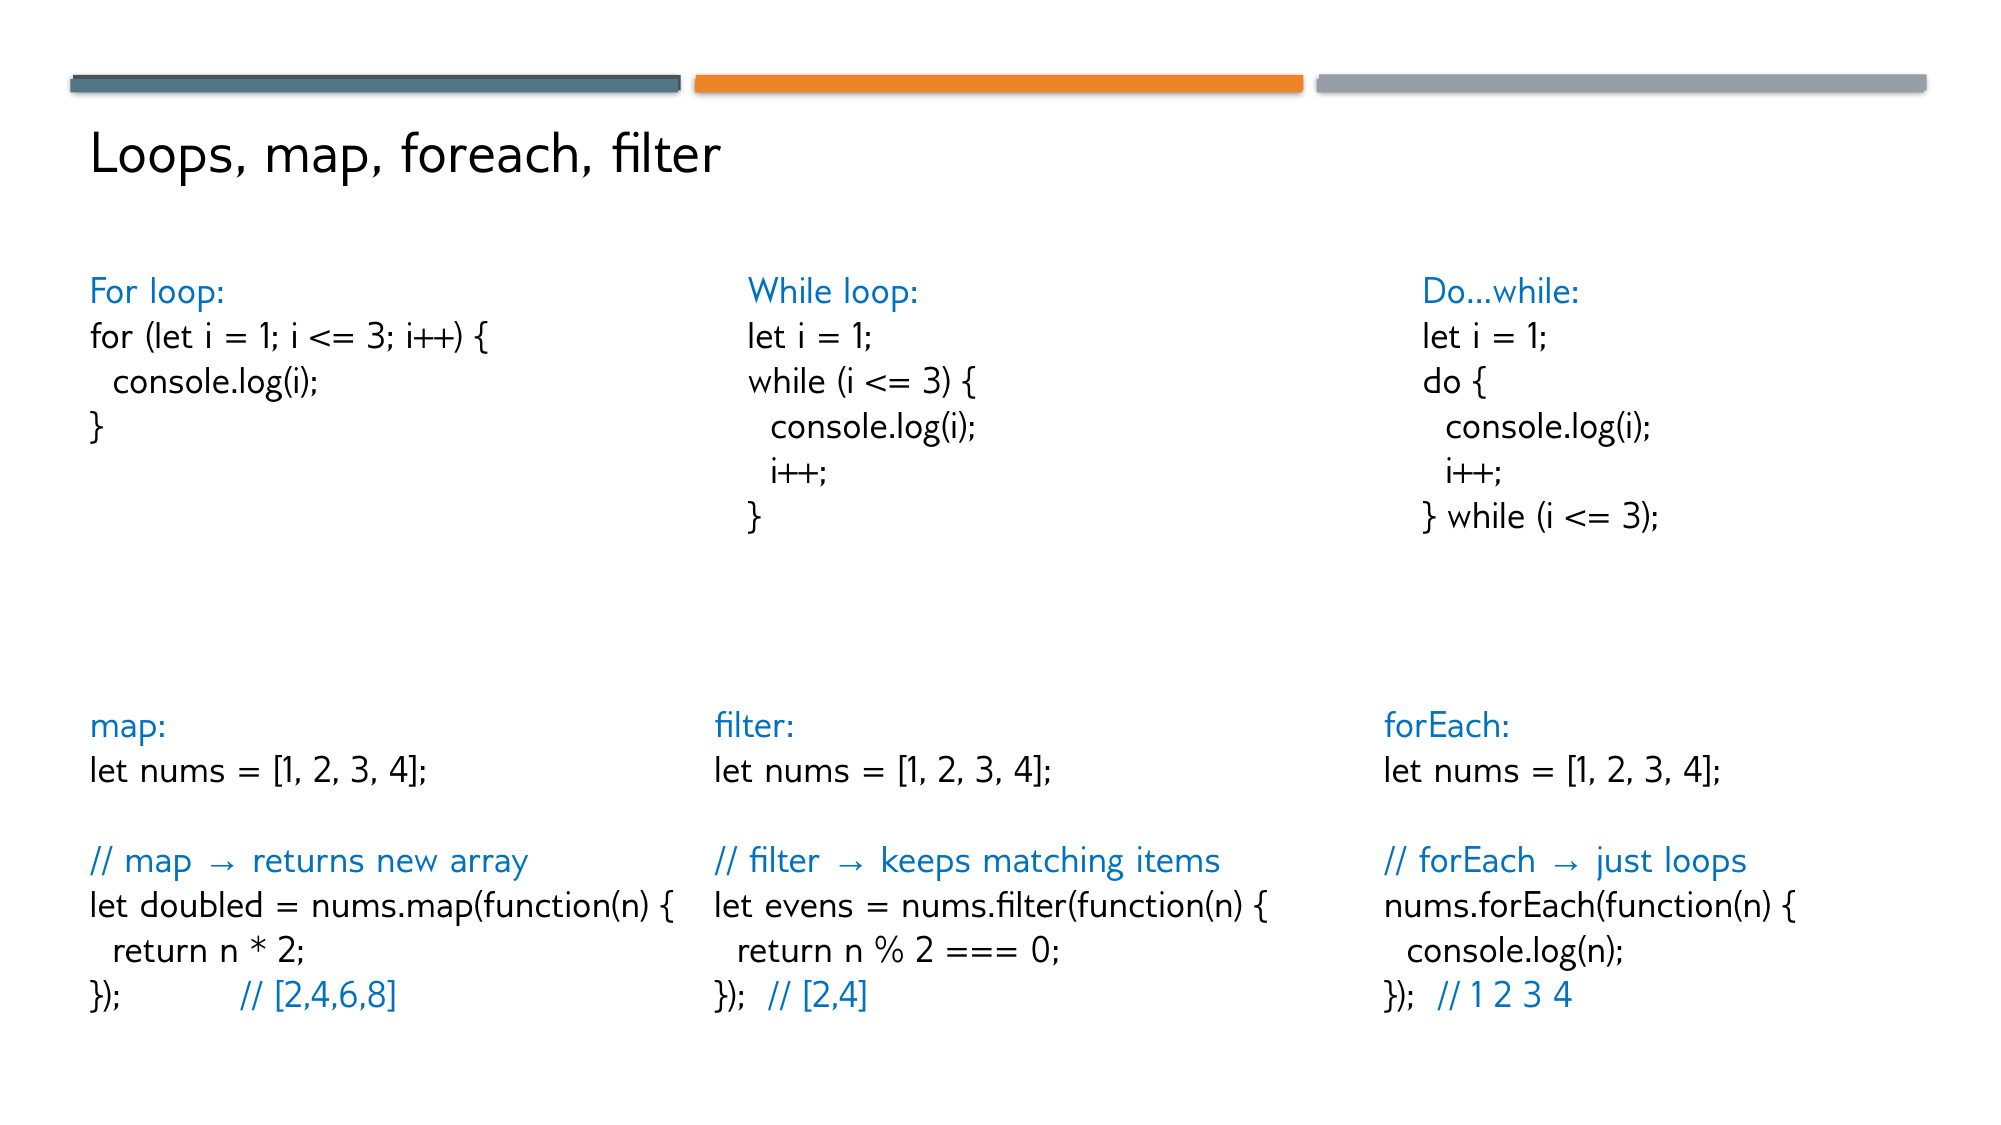

# Loops, map, foreach, filter
For loop:
for (let i = 1; i <= 3; i++) {
  console.log(i);
}
While loop:
let i = 1;
while (i <= 3) {
  console.log(i);
  i++;
}
Do…while:
let i = 1;
do {
  console.log(i);
  i++;
} while (i <= 3);
map:
let nums = [1, 2, 3, 4];

// map → returns new array
let doubled = nums.map(function(n) {
  return n * 2;
}); 	// [2,4,6,8]
filter:
let nums = [1, 2, 3, 4];

// filter → keeps matching items
let evens = nums.filter(function(n) {
  return n % 2 === 0;
});  // [2,4]
forEach:
let nums = [1, 2, 3, 4];

// forEach → just loops
nums.forEach(function(n) {
  console.log(n);
});  // 1 2 3 4